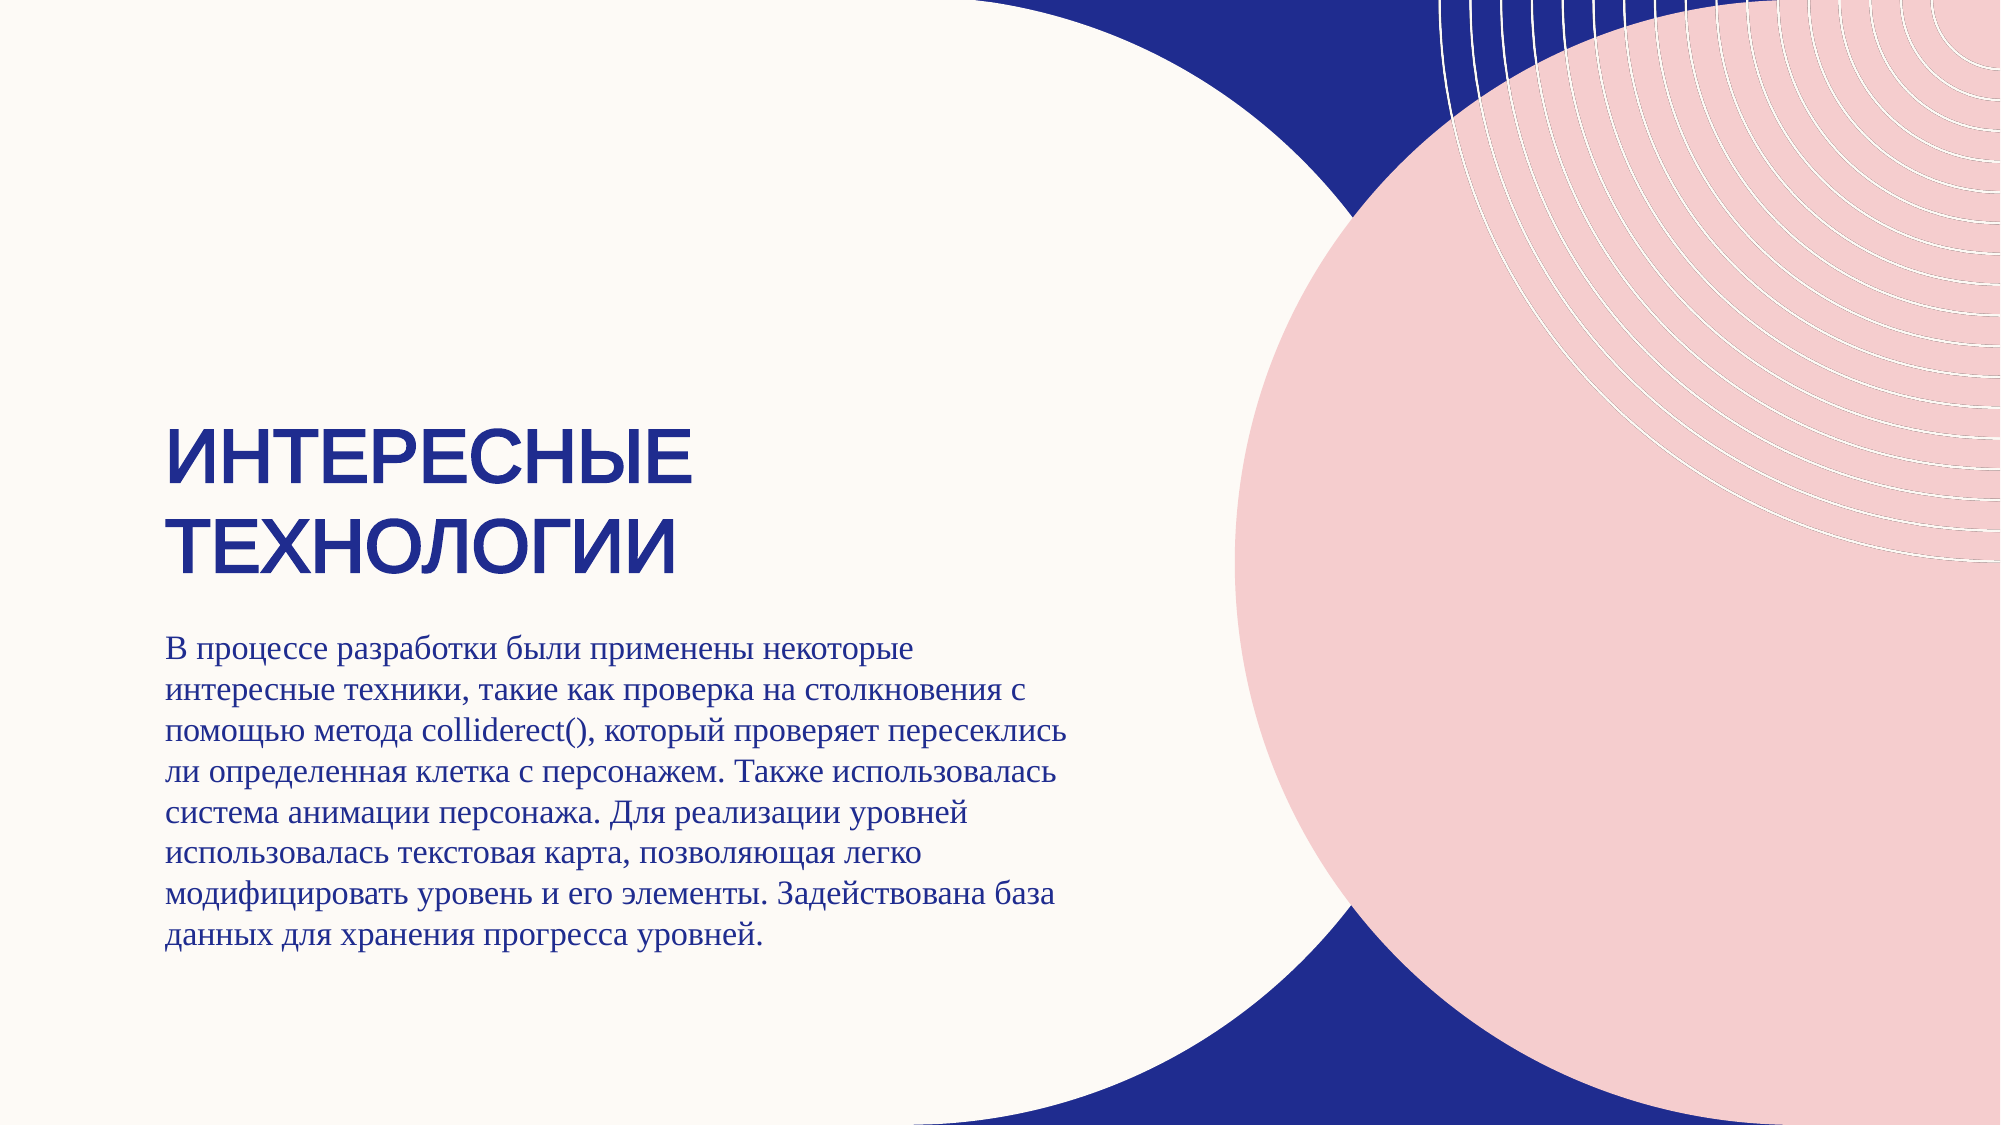

# Интересные технологии
В процессе разработки были применены некоторые интересные техники, такие как проверка на столкновения с помощью метода colliderect(), который проверяет пересеклись ли определенная клетка с персонажем. Также использовалась система анимации персонажа. Для реализации уровней использовалась текстовая карта, позволяющая легко модифицировать уровень и его элементы. Задействована база данных для хранения прогресса уровней.